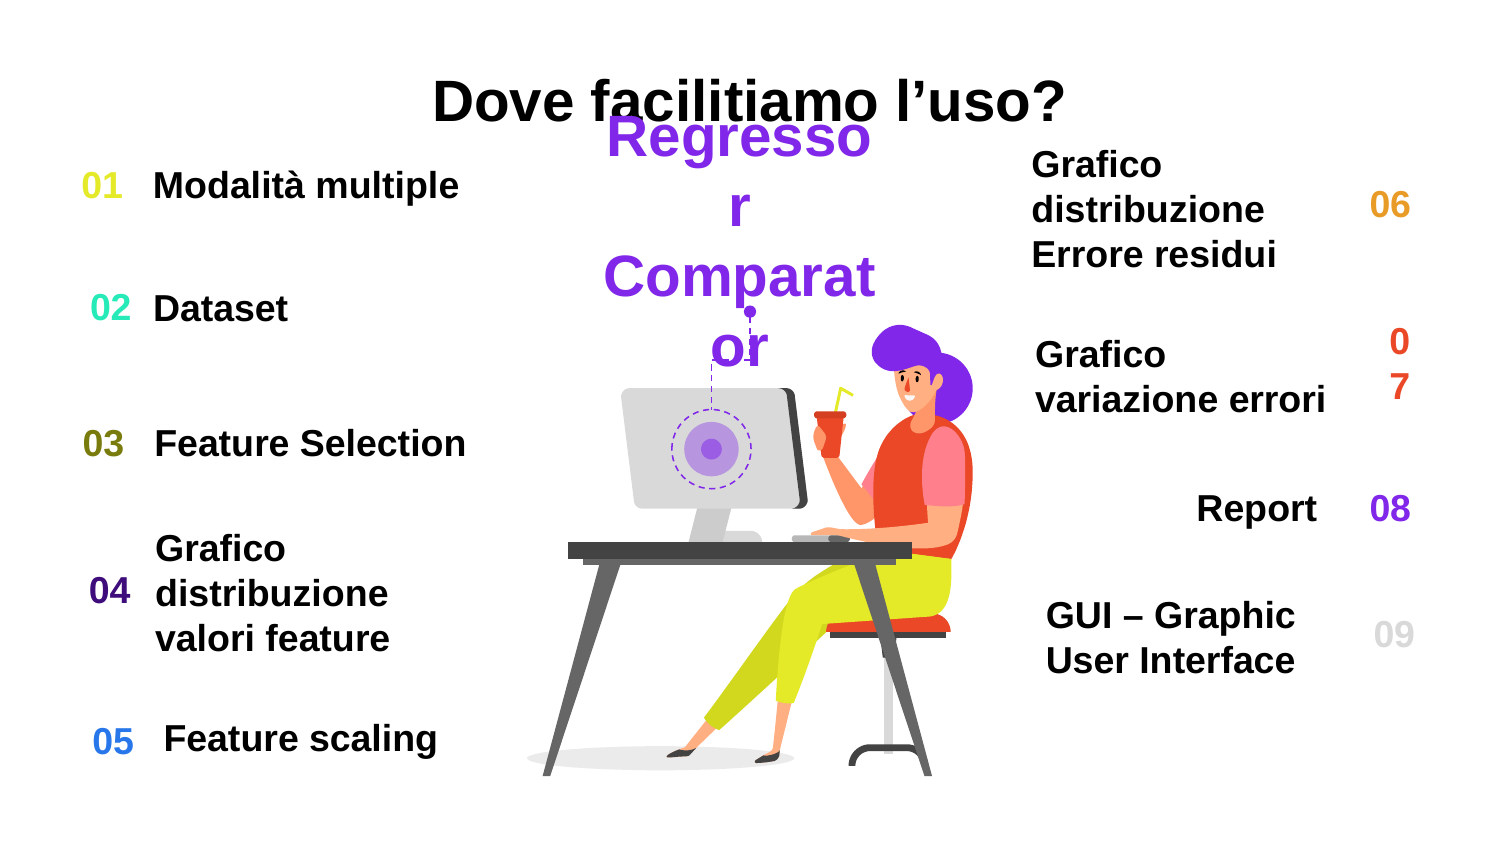

# Dove facilitiamo l’uso?
01
Modalità multiple
Grafico distribuzione
Errore residui
06
Regressor
Comparator

02
Dataset
Grafico variazione errori
07

03
Feature Selection
Report
08
Grafico distribuzione valori feature
04
GUI – Graphic User Interface
09
Feature scaling
05